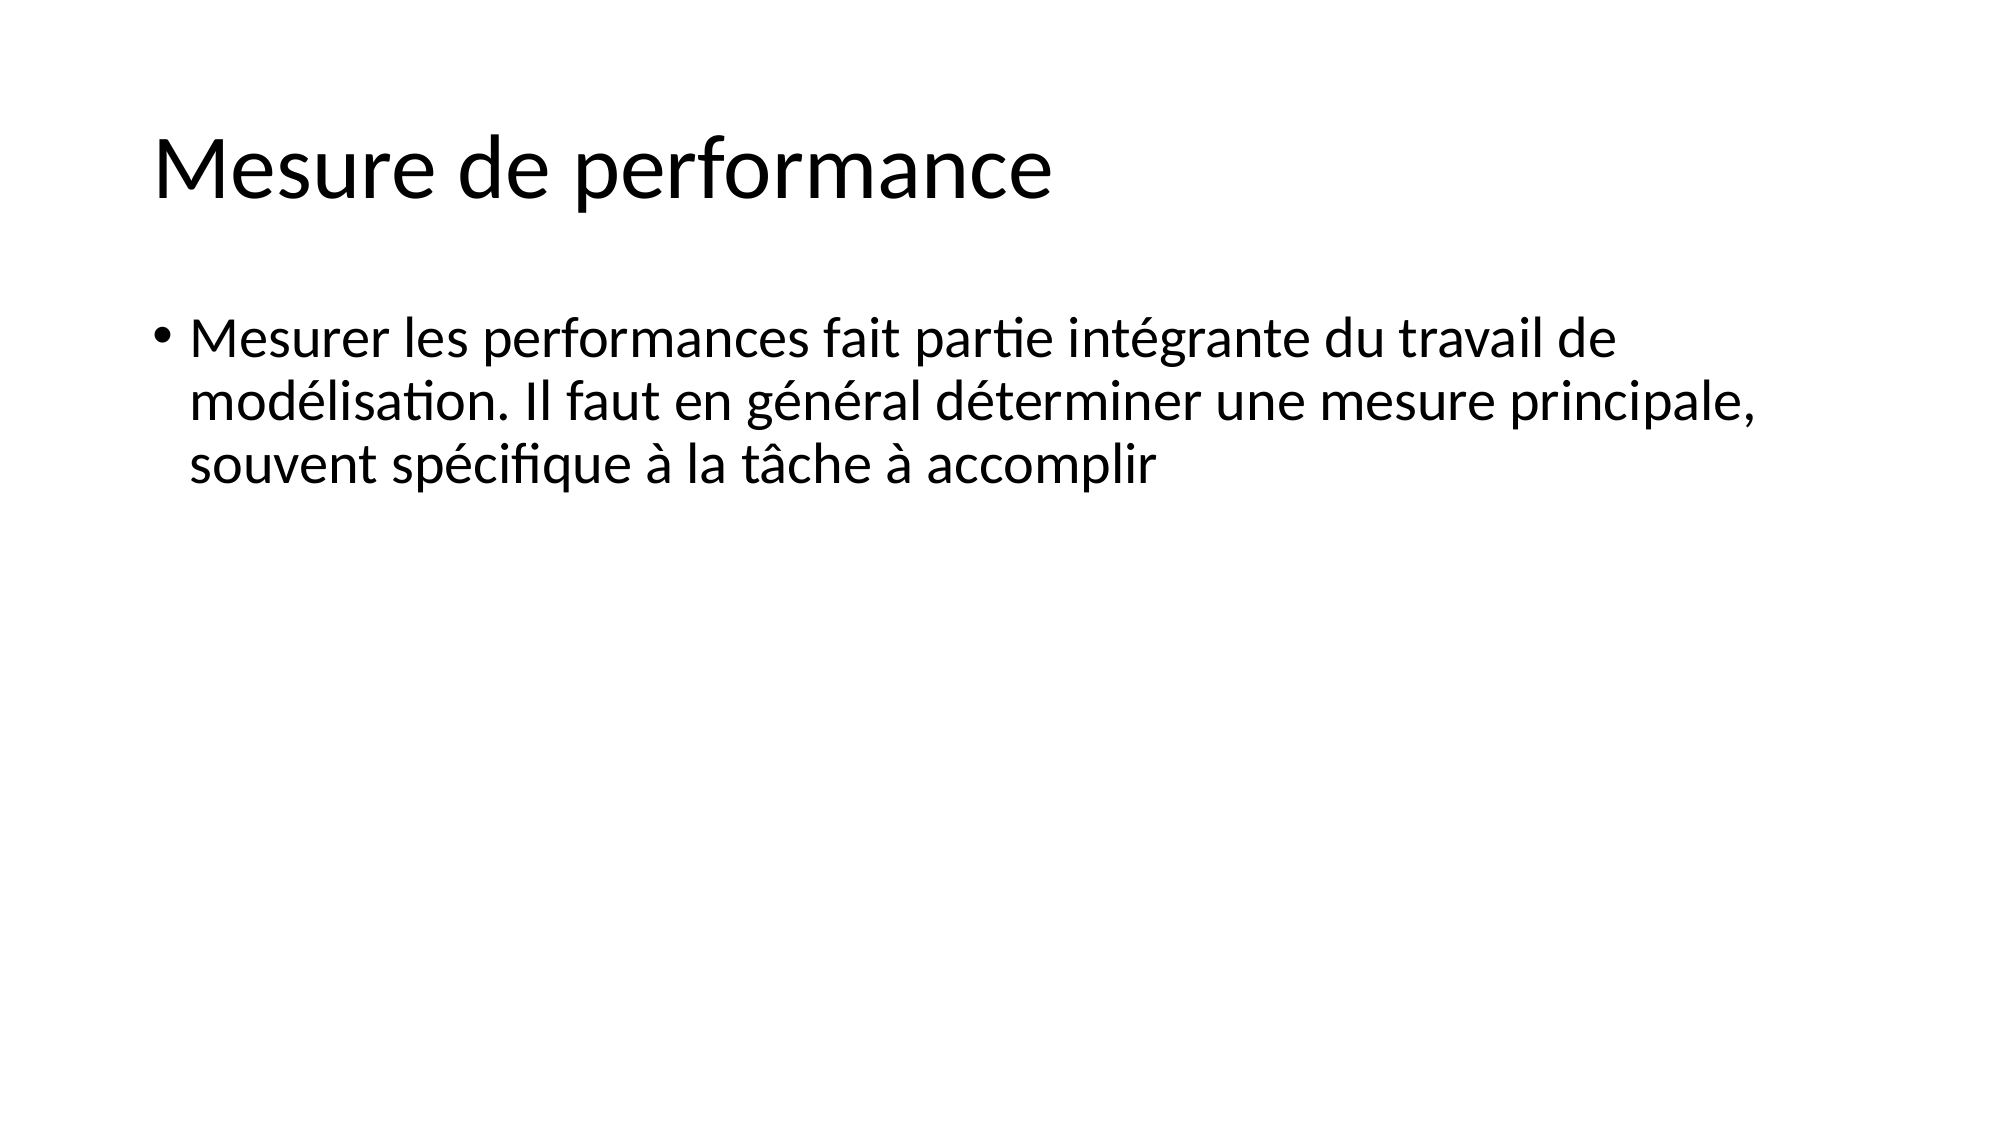

# Mesure de performance
Mesurer les performances fait partie intégrante du travail de modélisation. Il faut en général déterminer une mesure principale, souvent spécifique à la tâche à accomplir